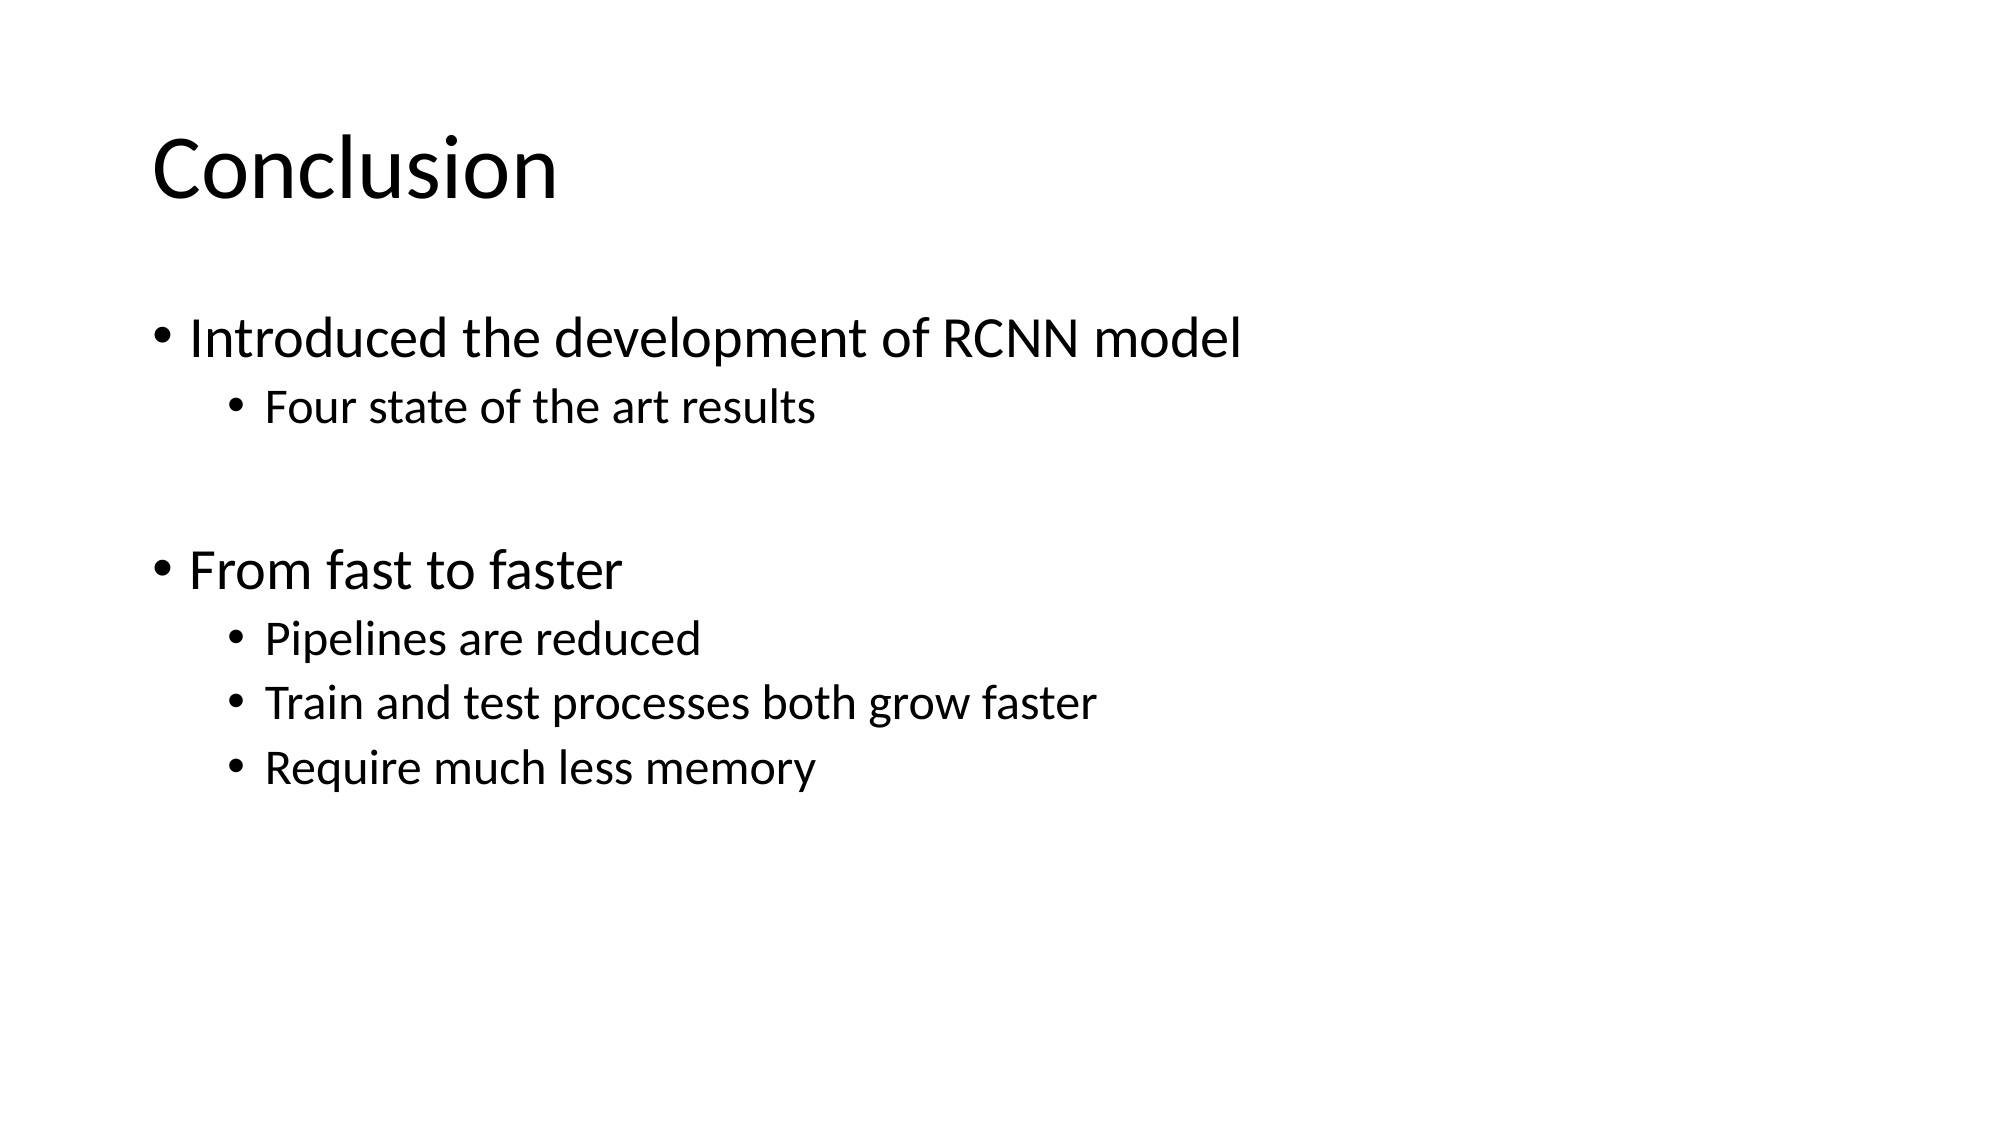

# Conclusion
Introduced the development of RCNN model
Four state of the art results

From fast to faster
Pipelines are reduced
Train and test processes both grow faster
Require much less memory